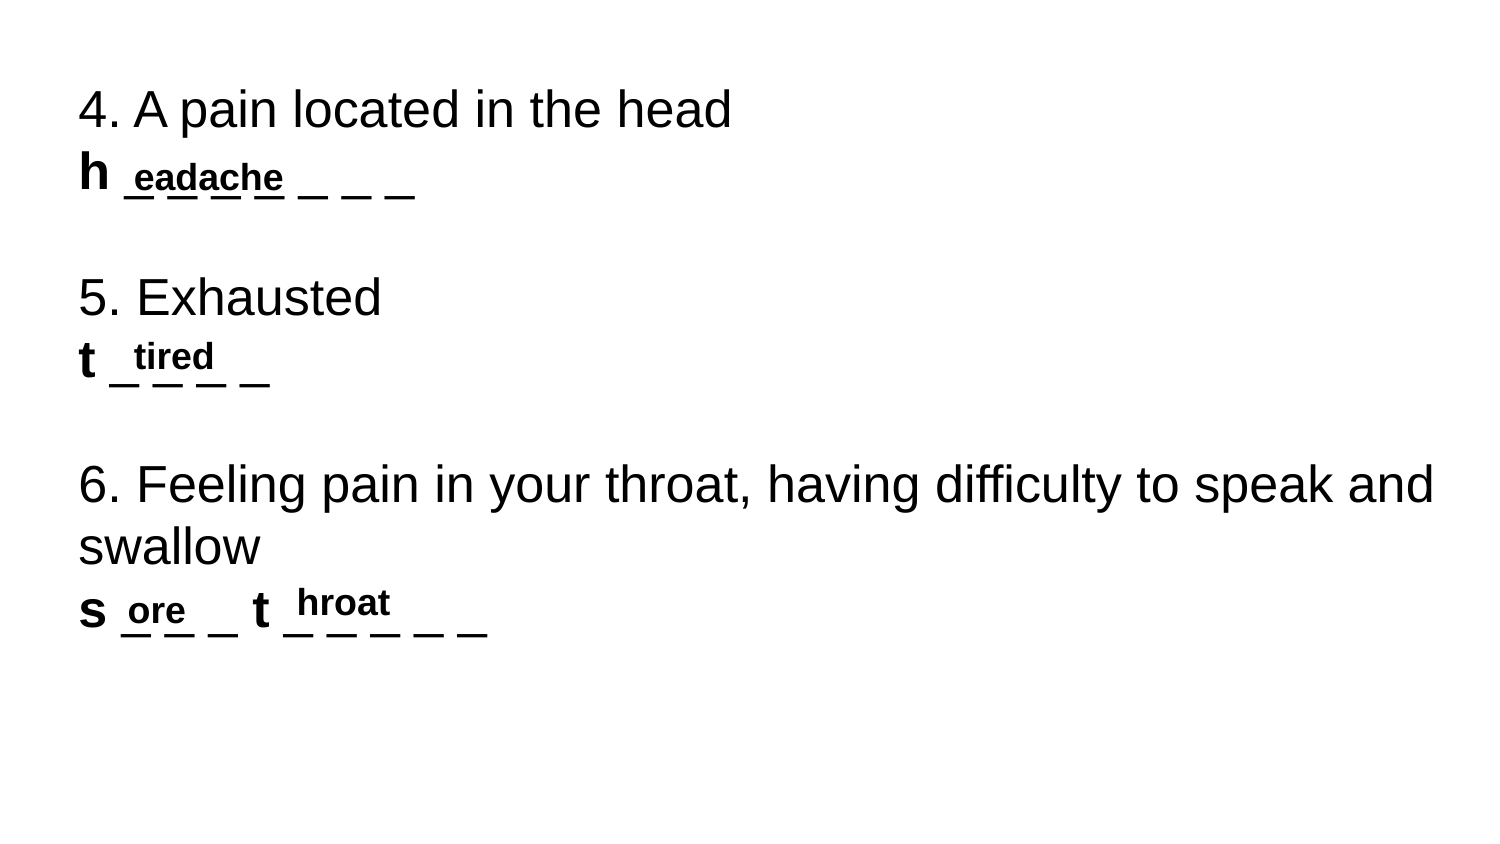

eadache
tired
# 4. A pain located in the head
h _ _ _ _ _ _ _

5. Exhausted
t _ _ _ _

6. Feeling pain in your throat, having difficulty to speak and swallow
s _ _ _ t _ _ _ _ _

hroat
ore